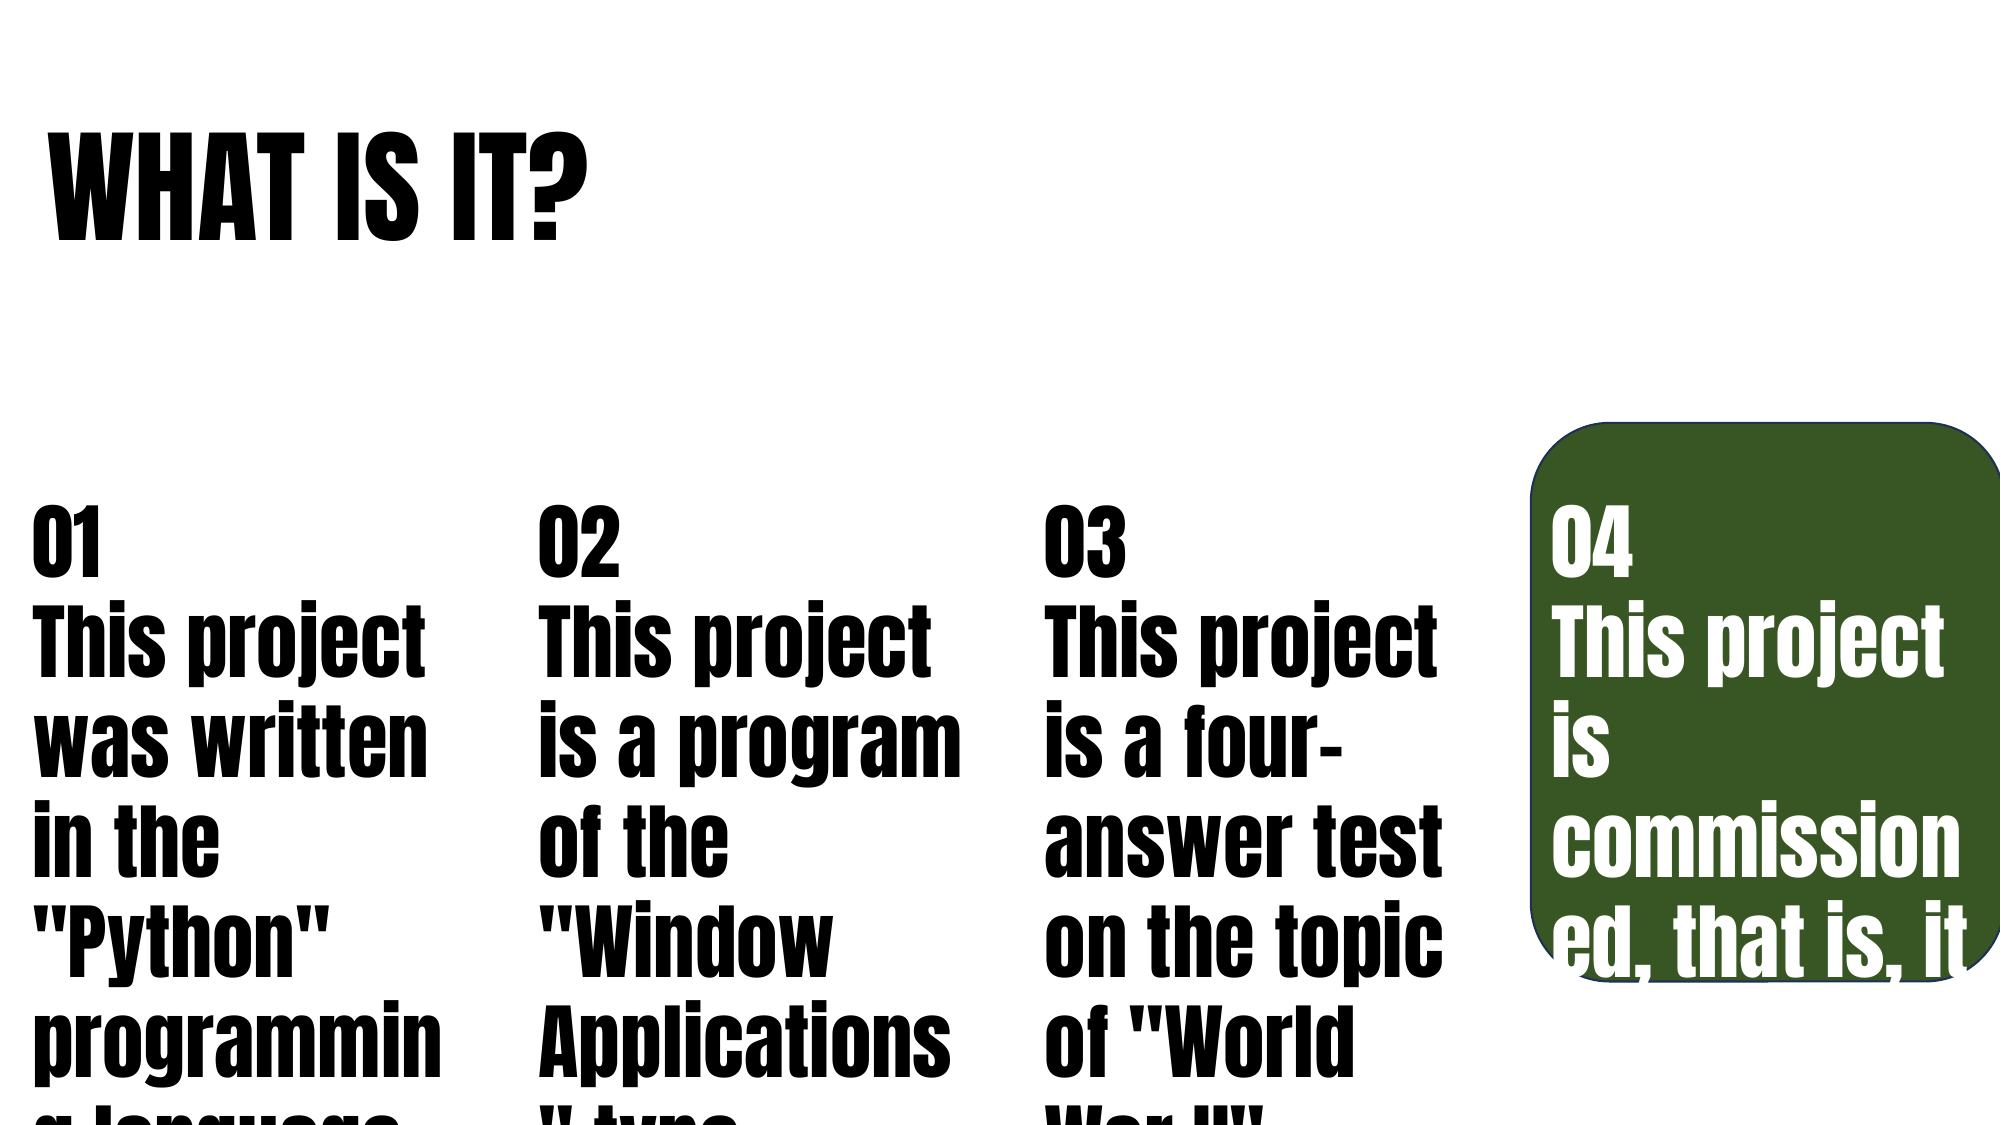

WHAT IS IT?

01
This project was written in the "Python" programming language
04
This project is commissioned, that is, it does not belong to us
02
This project is a program of the "Window Applications" type
03
This project is a four-answer test on the topic of "World War II"